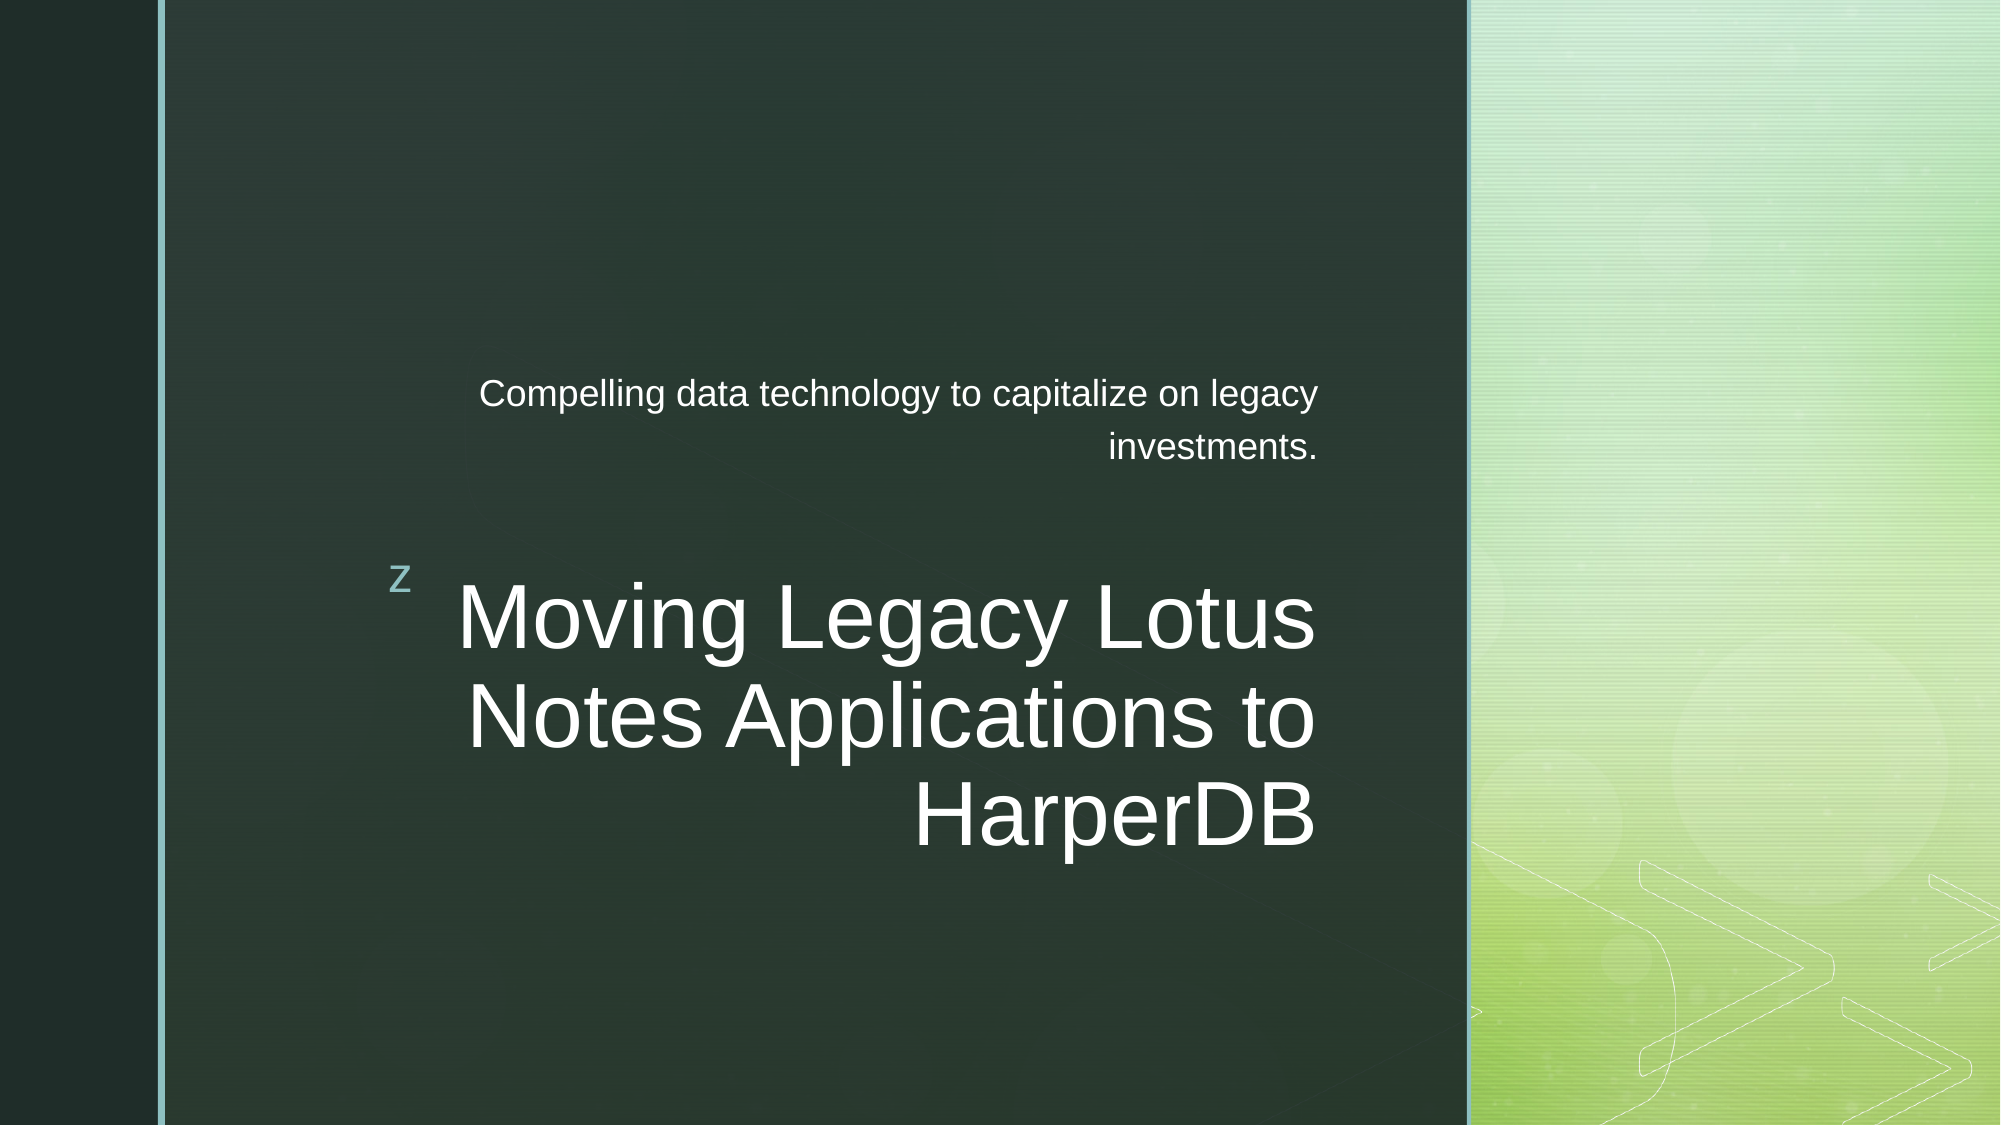

Compelling data technology to capitalize on legacy investments.

# Moving Legacy Lotus Notes Applications to HarperDB